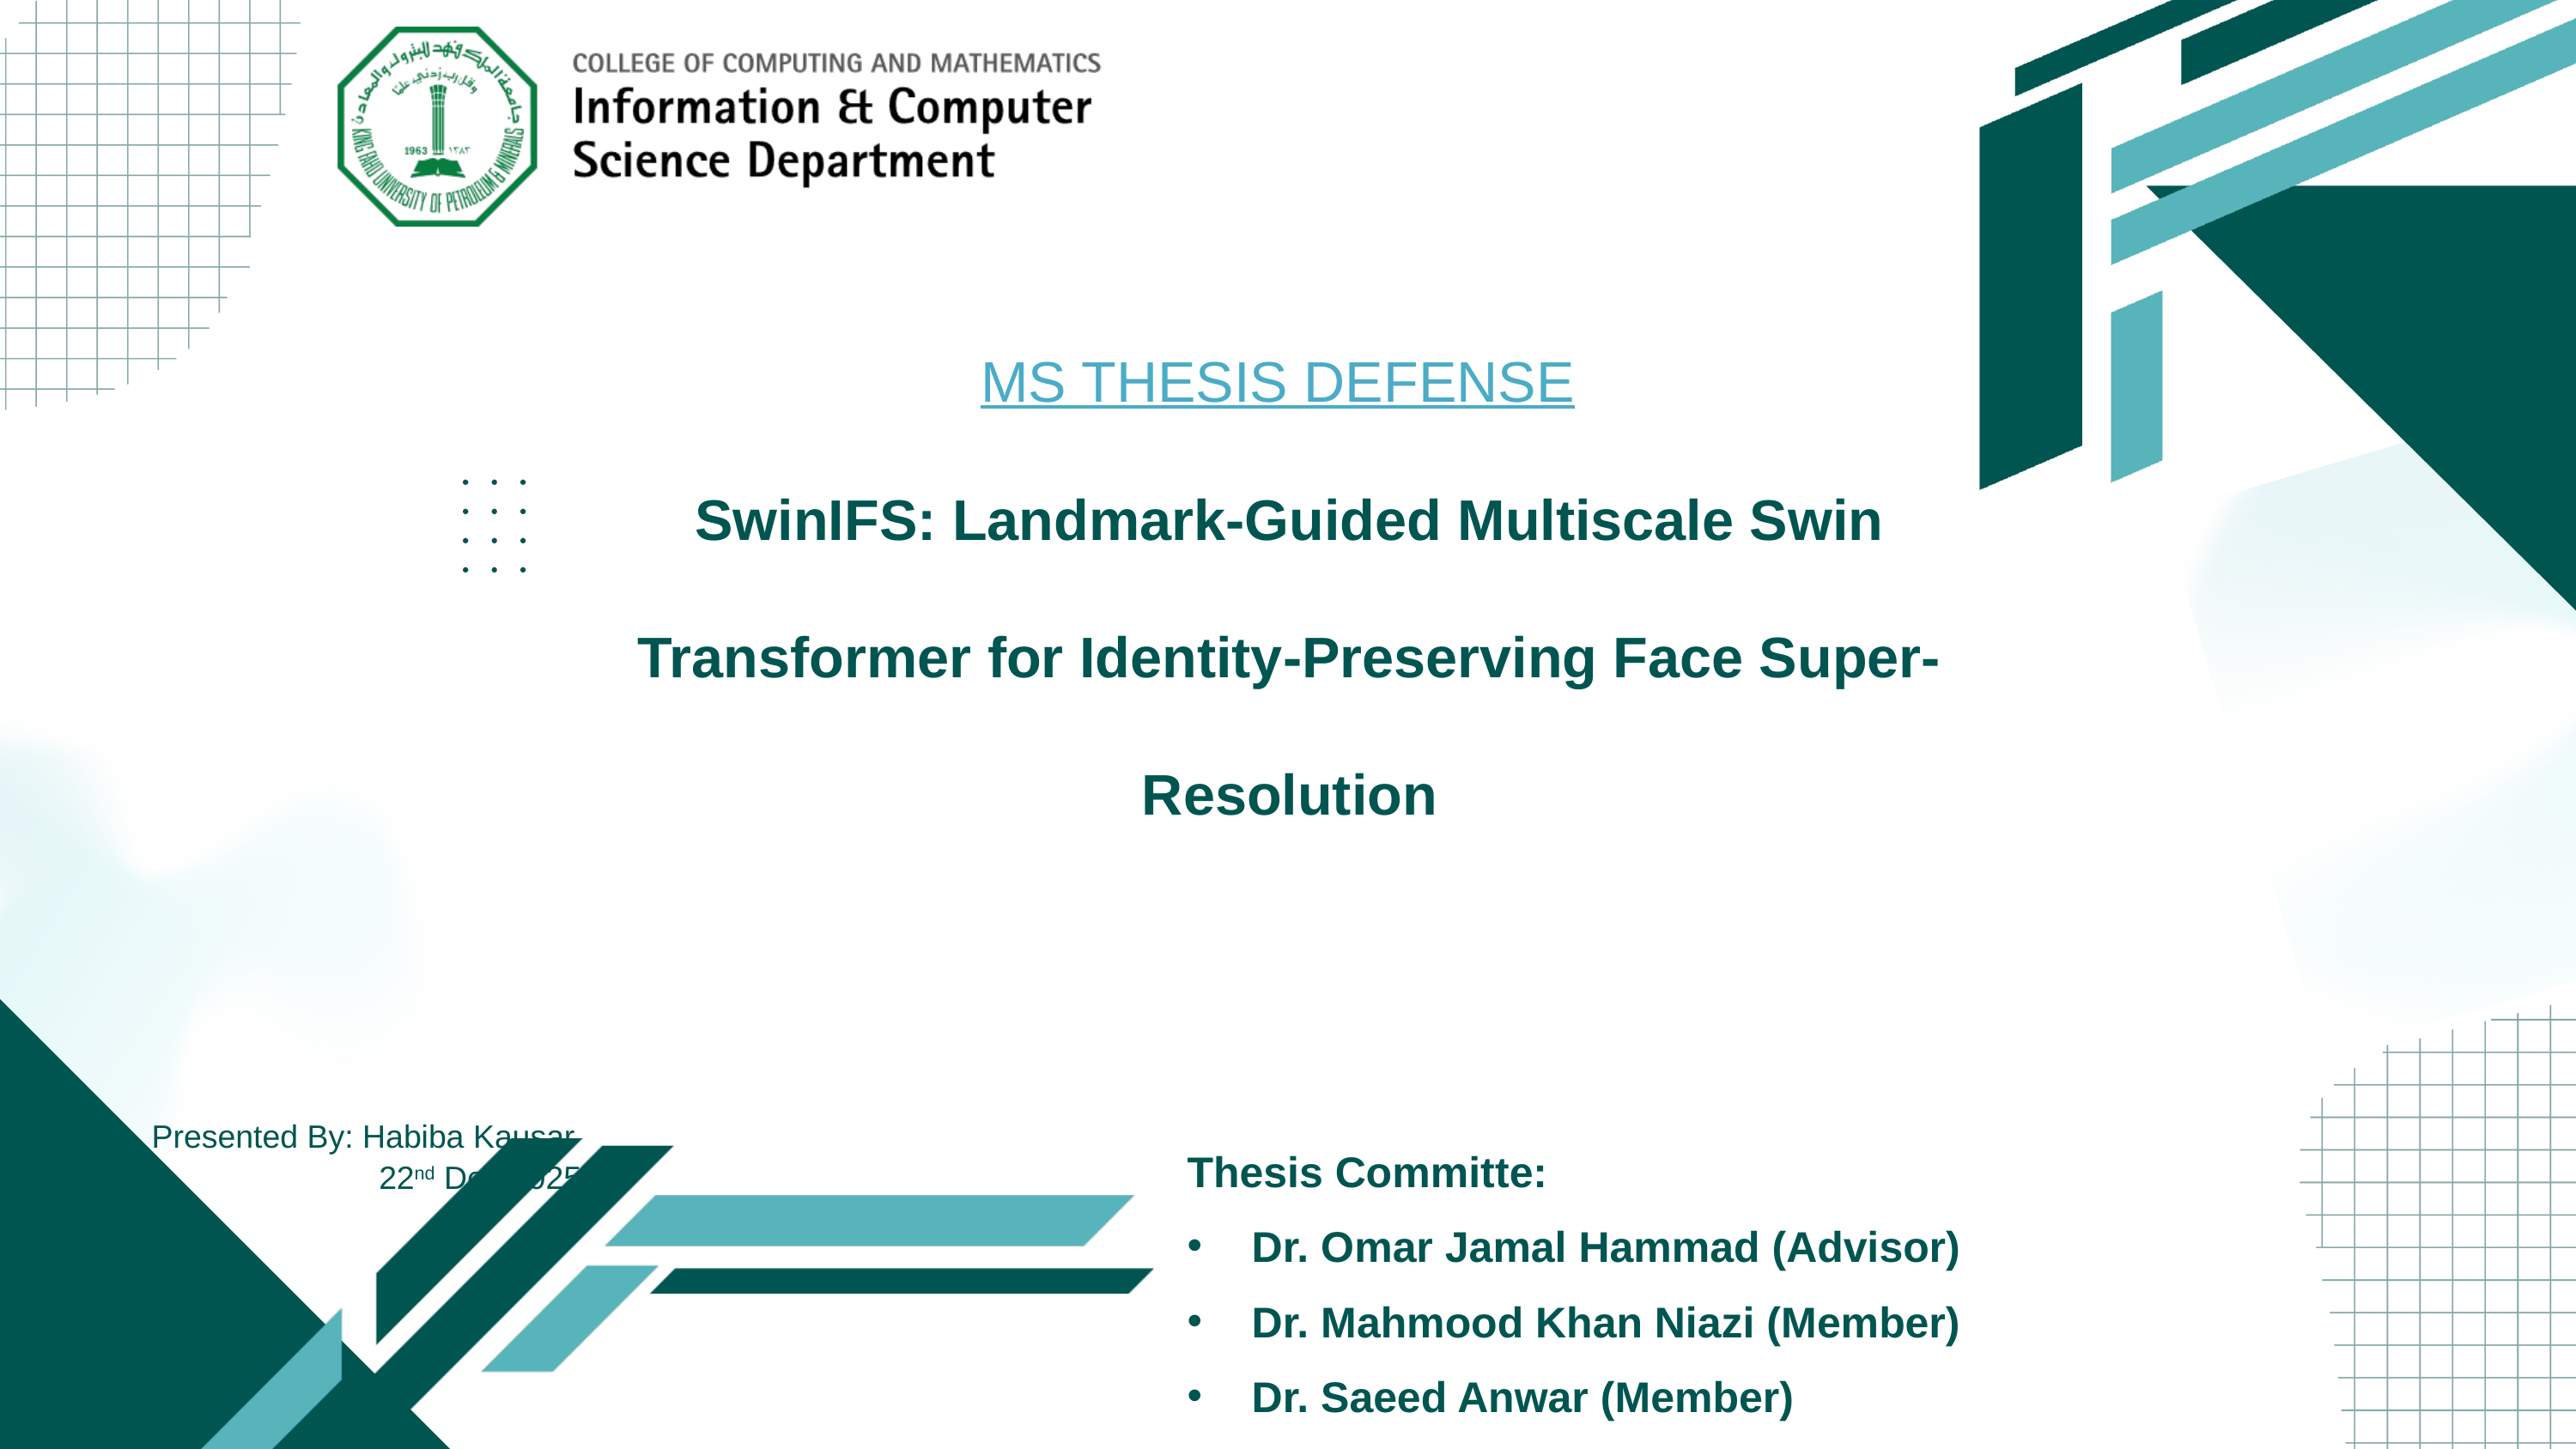

MS THESIS DEFENSE

SwinIFS: Landmark-Guided Multiscale Swin Transformer for Identity-Preserving Face Super-Resolution

Presented By: Habiba Kausar
22nd Dec 2025
Thesis Committe:
Dr. Omar Jamal Hammad (Advisor)
Dr. Mahmood Khan Niazi (Member)
Dr. Saeed Anwar (Member)